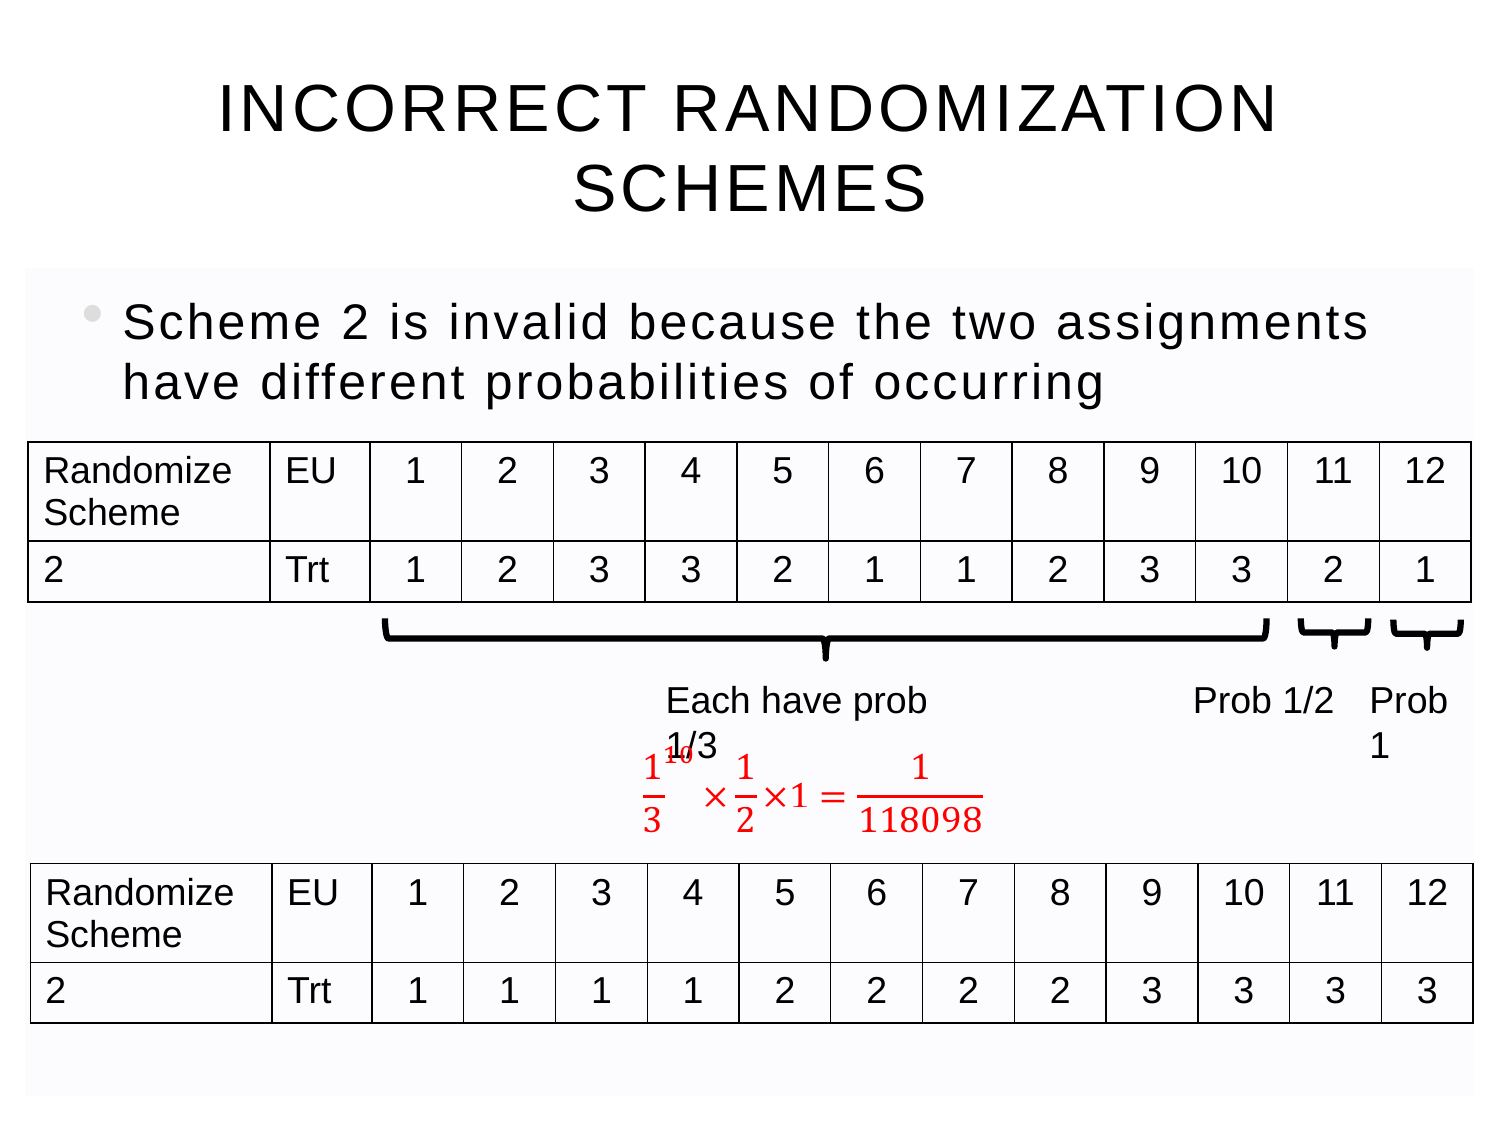

# INCORRECT RANDOMIZATION SCHEMES

Scheme 2 is invalid because the two assignments have different probabilities of occurring

| Randomize Scheme | EU | 1 | 2 | 3 | 4 | 5 | 6 | 7 | 8 | 9 | 10 | 11 | 12 |
| --- | --- | --- | --- | --- | --- | --- | --- | --- | --- | --- | --- | --- | --- |
| 2 | Trt | 1 | 2 | 3 | 3 | 2 | 1 | 1 | 2 | 3 | 3 | 2 | 1 |

Each have prob 1/3
Prob 1/2
Prob 1

| Randomize Scheme | EU | 1 | 2 | 3 | 4 | 5 | 6 | 7 | 8 | 9 | 10 | 11 | 12 |
| --- | --- | --- | --- | --- | --- | --- | --- | --- | --- | --- | --- | --- | --- |
| 2 | Trt | 1 | 1 | 1 | 1 | 2 | 2 | 2 | 2 | 3 | 3 | 3 | 3 |